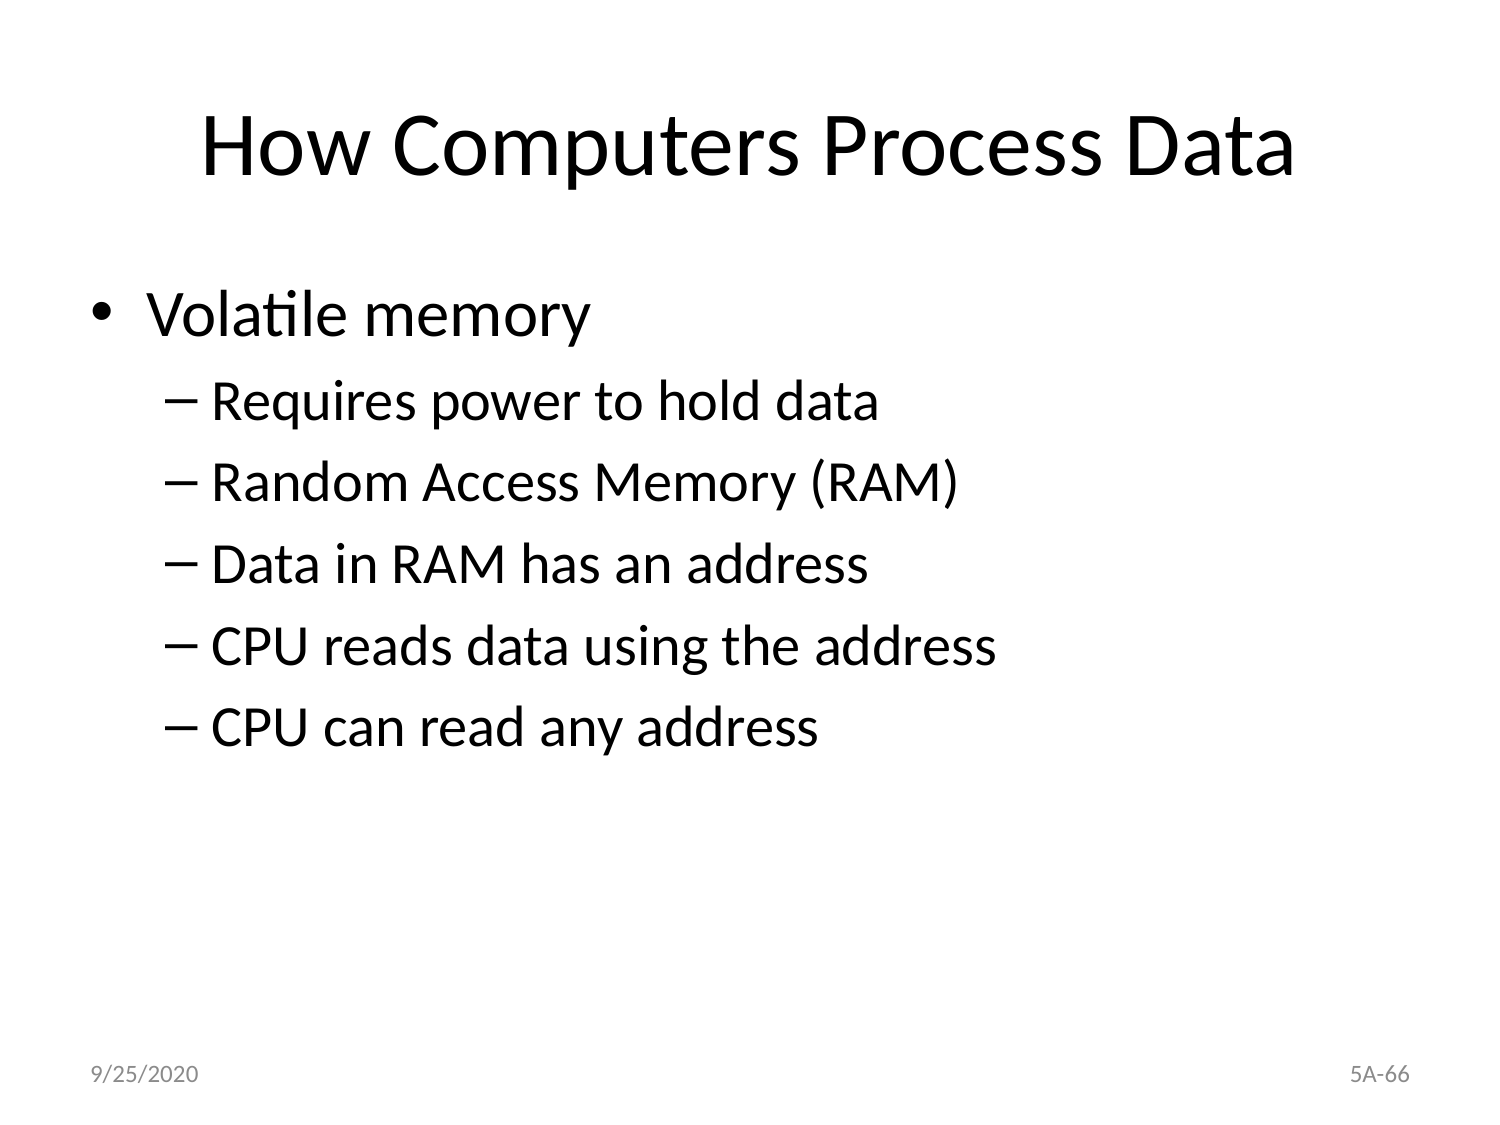

# How Computers Process Data
Volatile memory
Requires power to hold data
Random Access Memory (RAM)
Data in RAM has an address
CPU reads data using the address
CPU can read any address
5A-66
9/25/2020